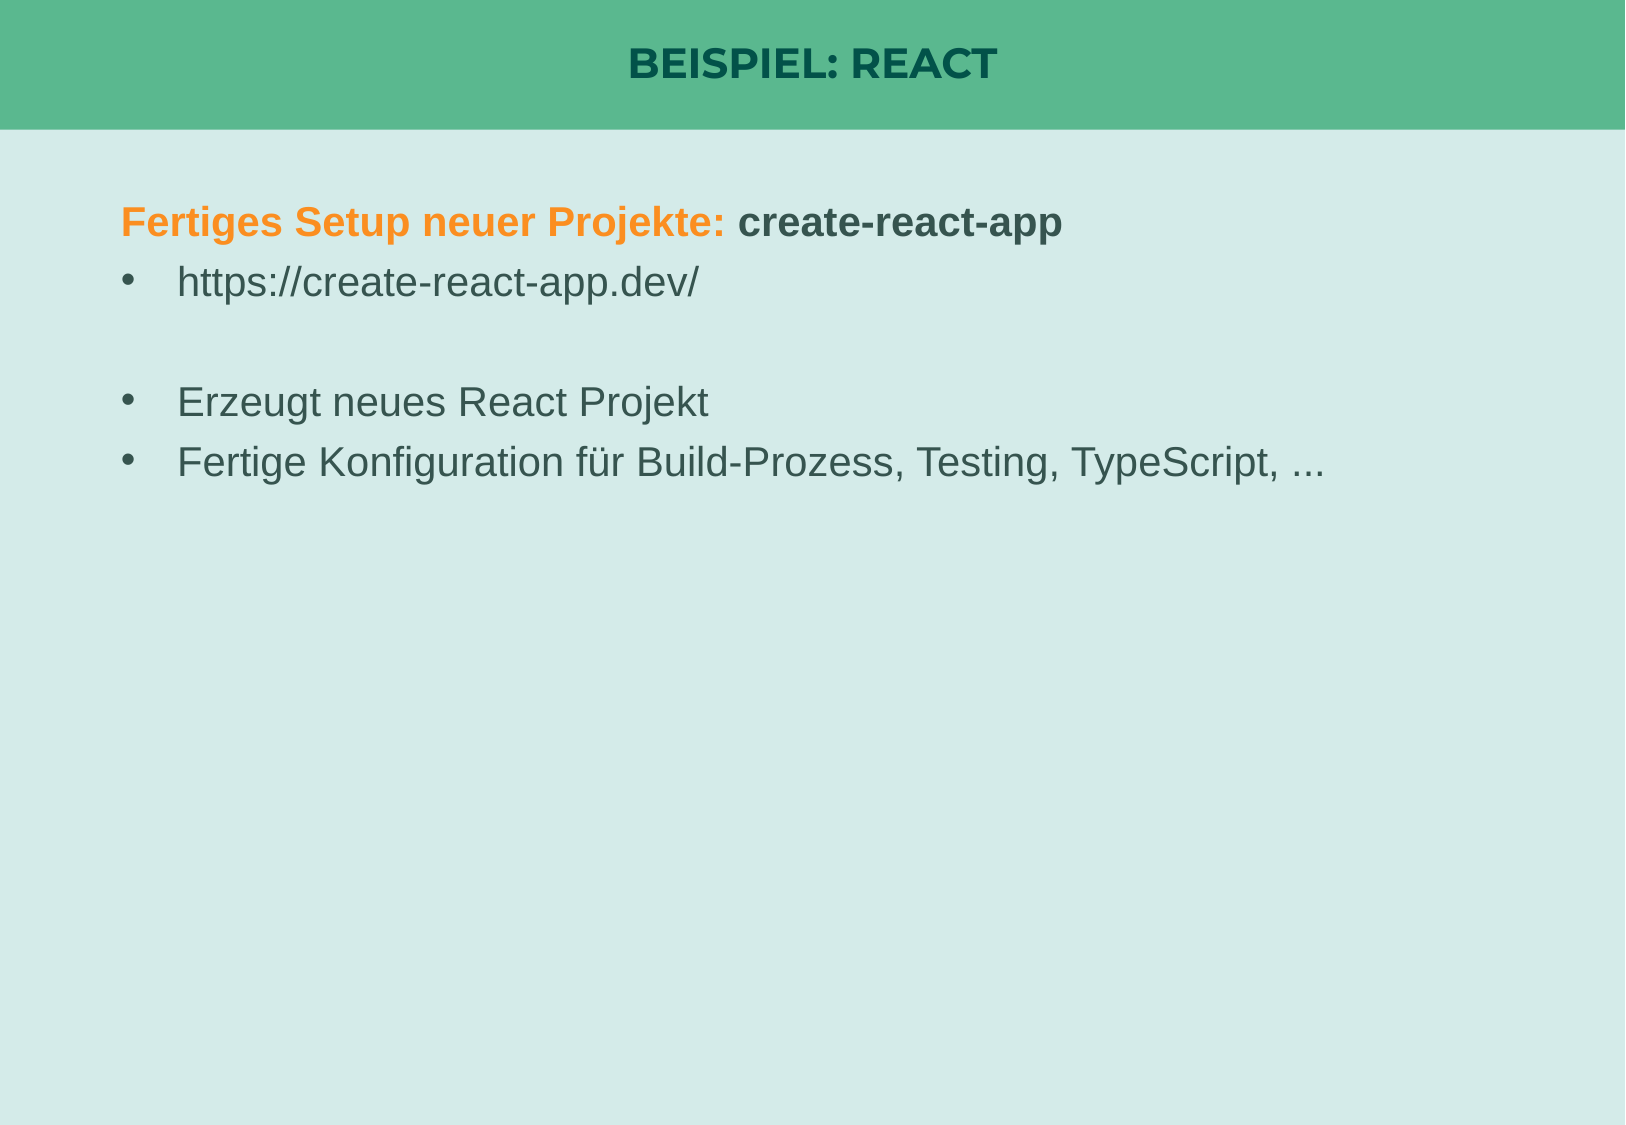

# Beispiel: React
Fertiges Setup neuer Projekte: create-react-app
https://create-react-app.dev/

Erzeugt neues React Projekt
Fertige Konfiguration für Build-Prozess, Testing, TypeScript, ...